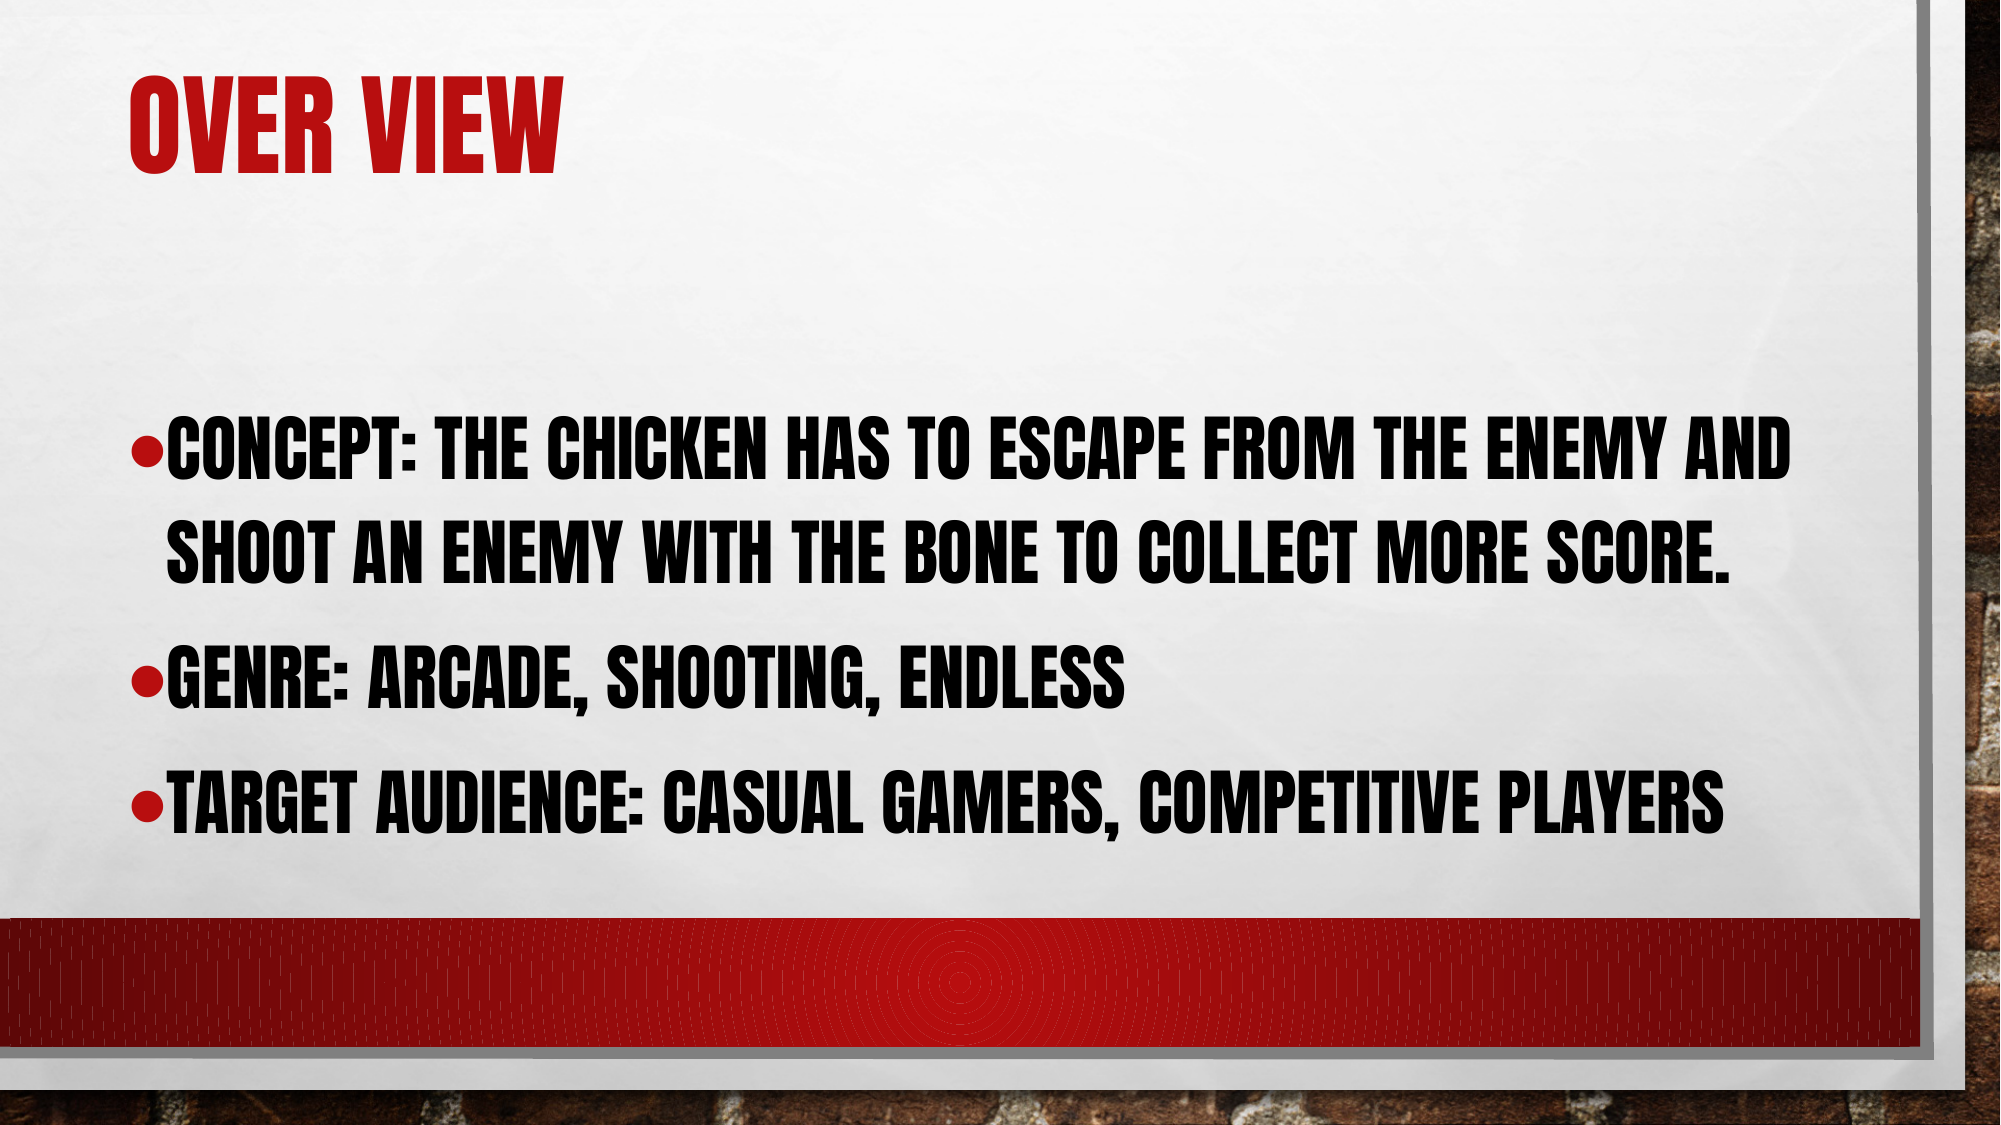

# Over view
concept: the chicken has to escape from the enemy and shoot an enemy with the bone to collect more score.
Genre: Arcade, Shooting, endless
Target audience: casual gamers, competitive players